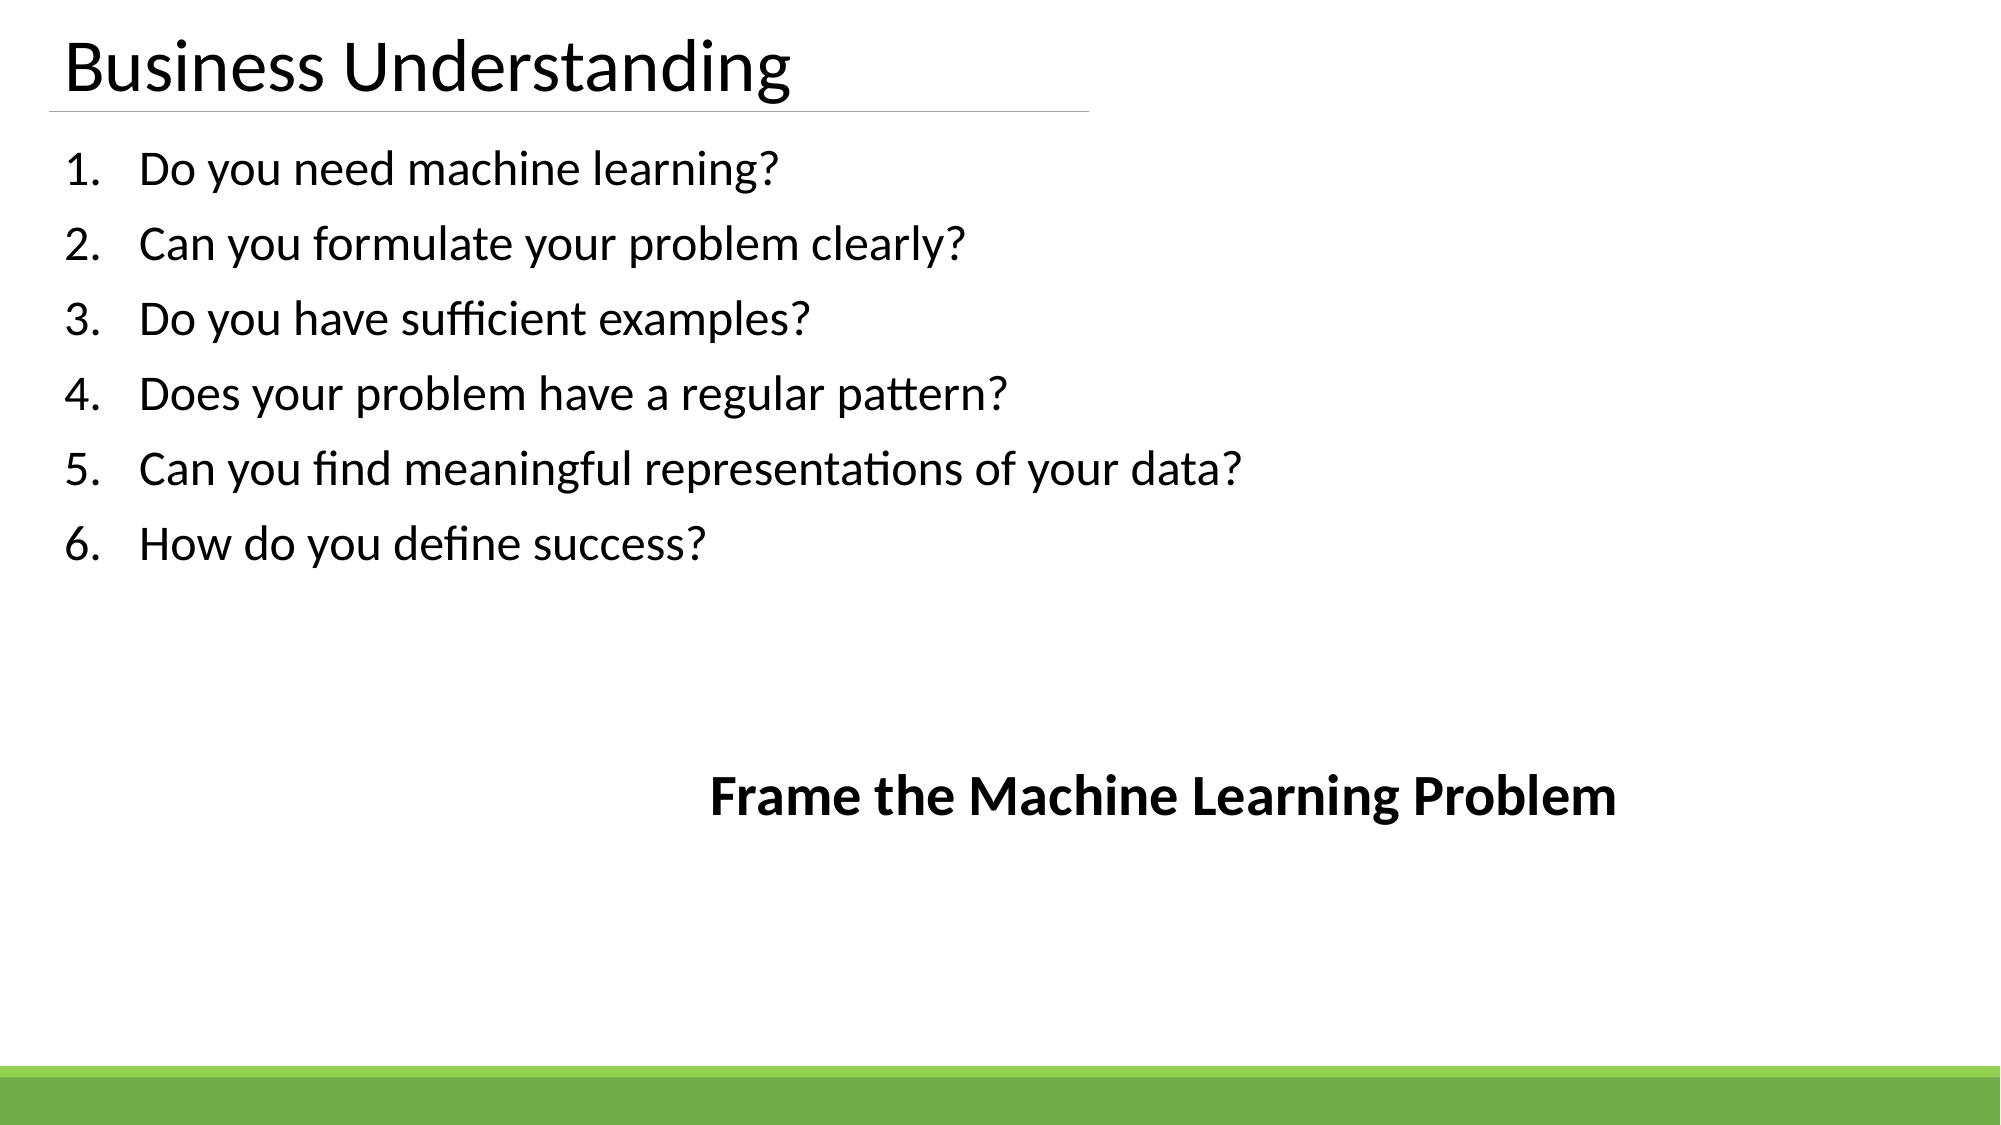

# Business Understanding
Do you need machine learning?
Can you formulate your problem clearly?
Do you have sufficient examples?
Does your problem have a regular pattern?
Can you find meaningful representations of your data?
How do you define success?
Frame the Machine Learning Problem